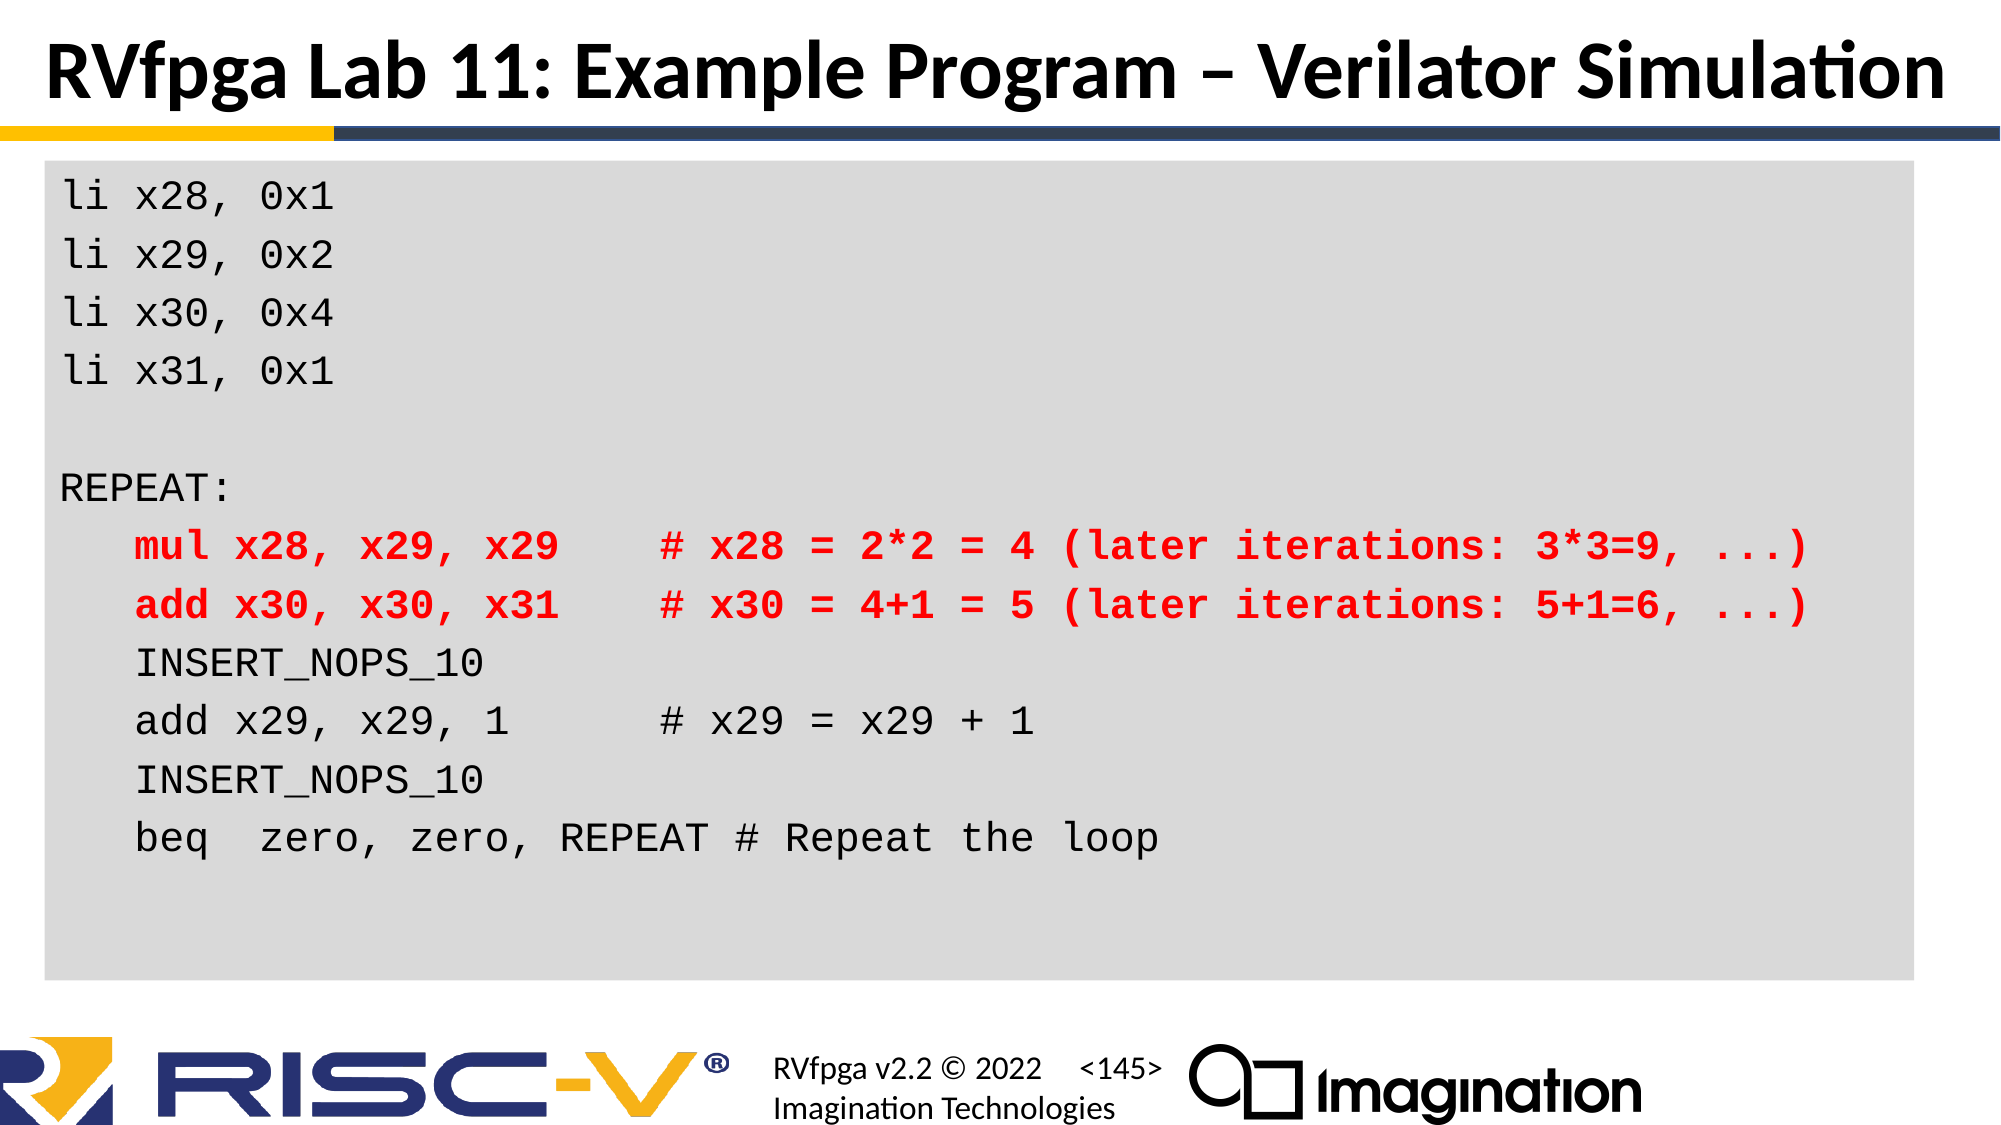

# RVfpga Lab 11: Example Program – Verilator Simulation
li x28, 0x1
li x29, 0x2
li x30, 0x4
li x31, 0x1

REPEAT:
   mul x28, x29, x29    # x28 = 2*2 = 4 (later iterations: 3*3=9, ...)
   add x30, x30, x31    # x30 = 4+1 = 5 (later iterations: 5+1=6, ...)
   INSERT_NOPS_10
   add x29, x29, 1      # x29 = x29 + 1
   INSERT_NOPS_10
   beq  zero, zero, REPEAT # Repeat the loop